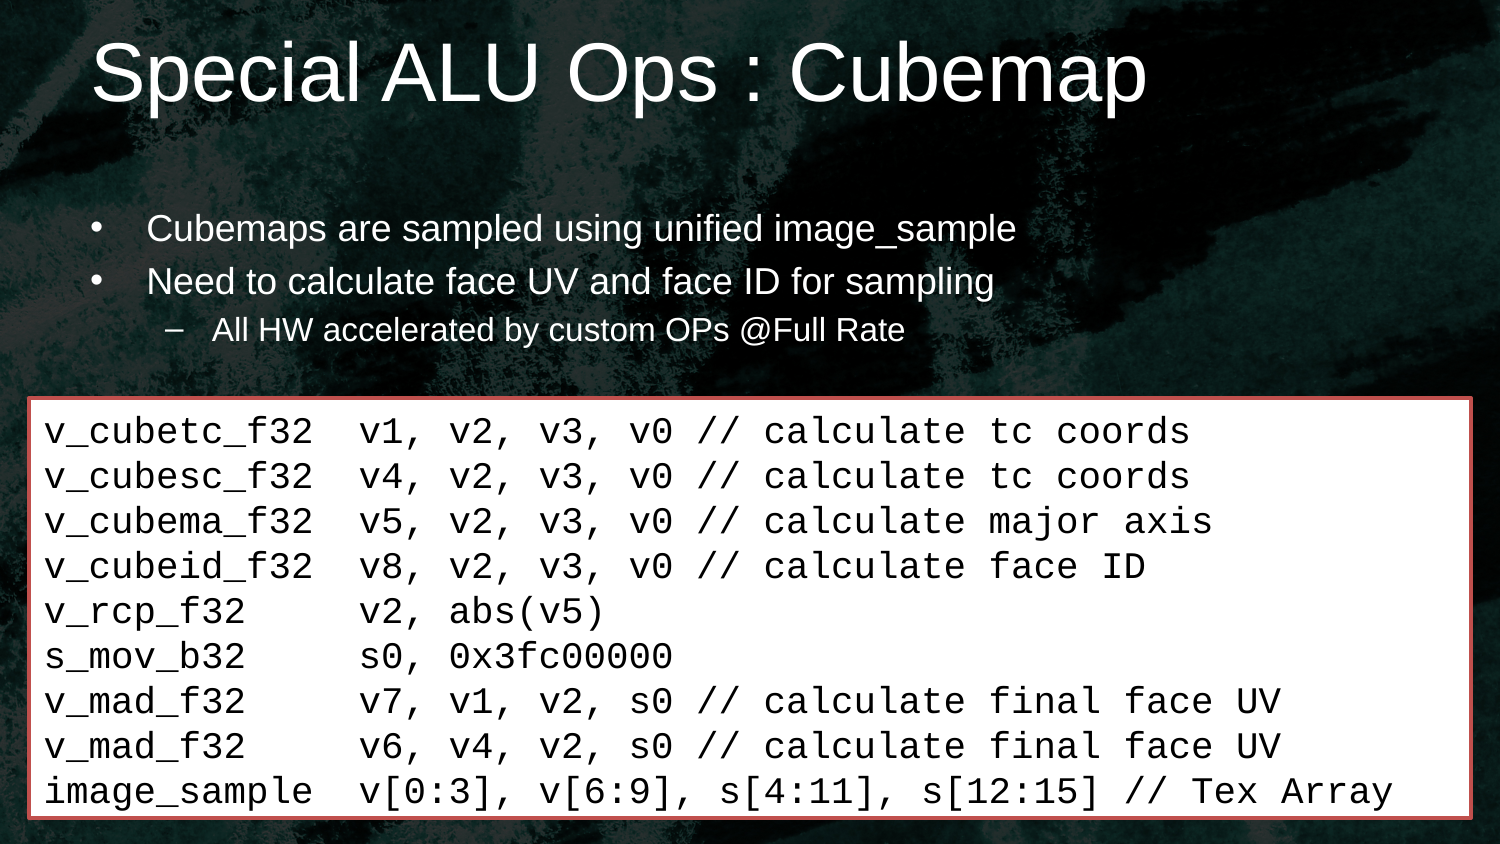

# Special ALU Ops : Cubemap
Cubemaps are sampled using unified image_sample
Need to calculate face UV and face ID for sampling
All HW accelerated by custom OPs @Full Rate

v_cubetc_f32  v1, v2, v3, v0 // calculate tc coords
v_cubesc_f32  v4, v2, v3, v0 // calculate tc coords
v_cubema_f32  v5, v2, v3, v0 // calculate major axis
v_cubeid_f32  v8, v2, v3, v0 // calculate face ID
v_rcp_f32     v2, abs(v5)
s_mov_b32     s0, 0x3fc00000
v_mad_f32     v7, v1, v2, s0 // calculate final face UV
v_mad_f32     v6, v4, v2, s0 // calculate final face UV
image_sample  v[0:3], v[6:9], s[4:11], s[12:15] // Tex Array